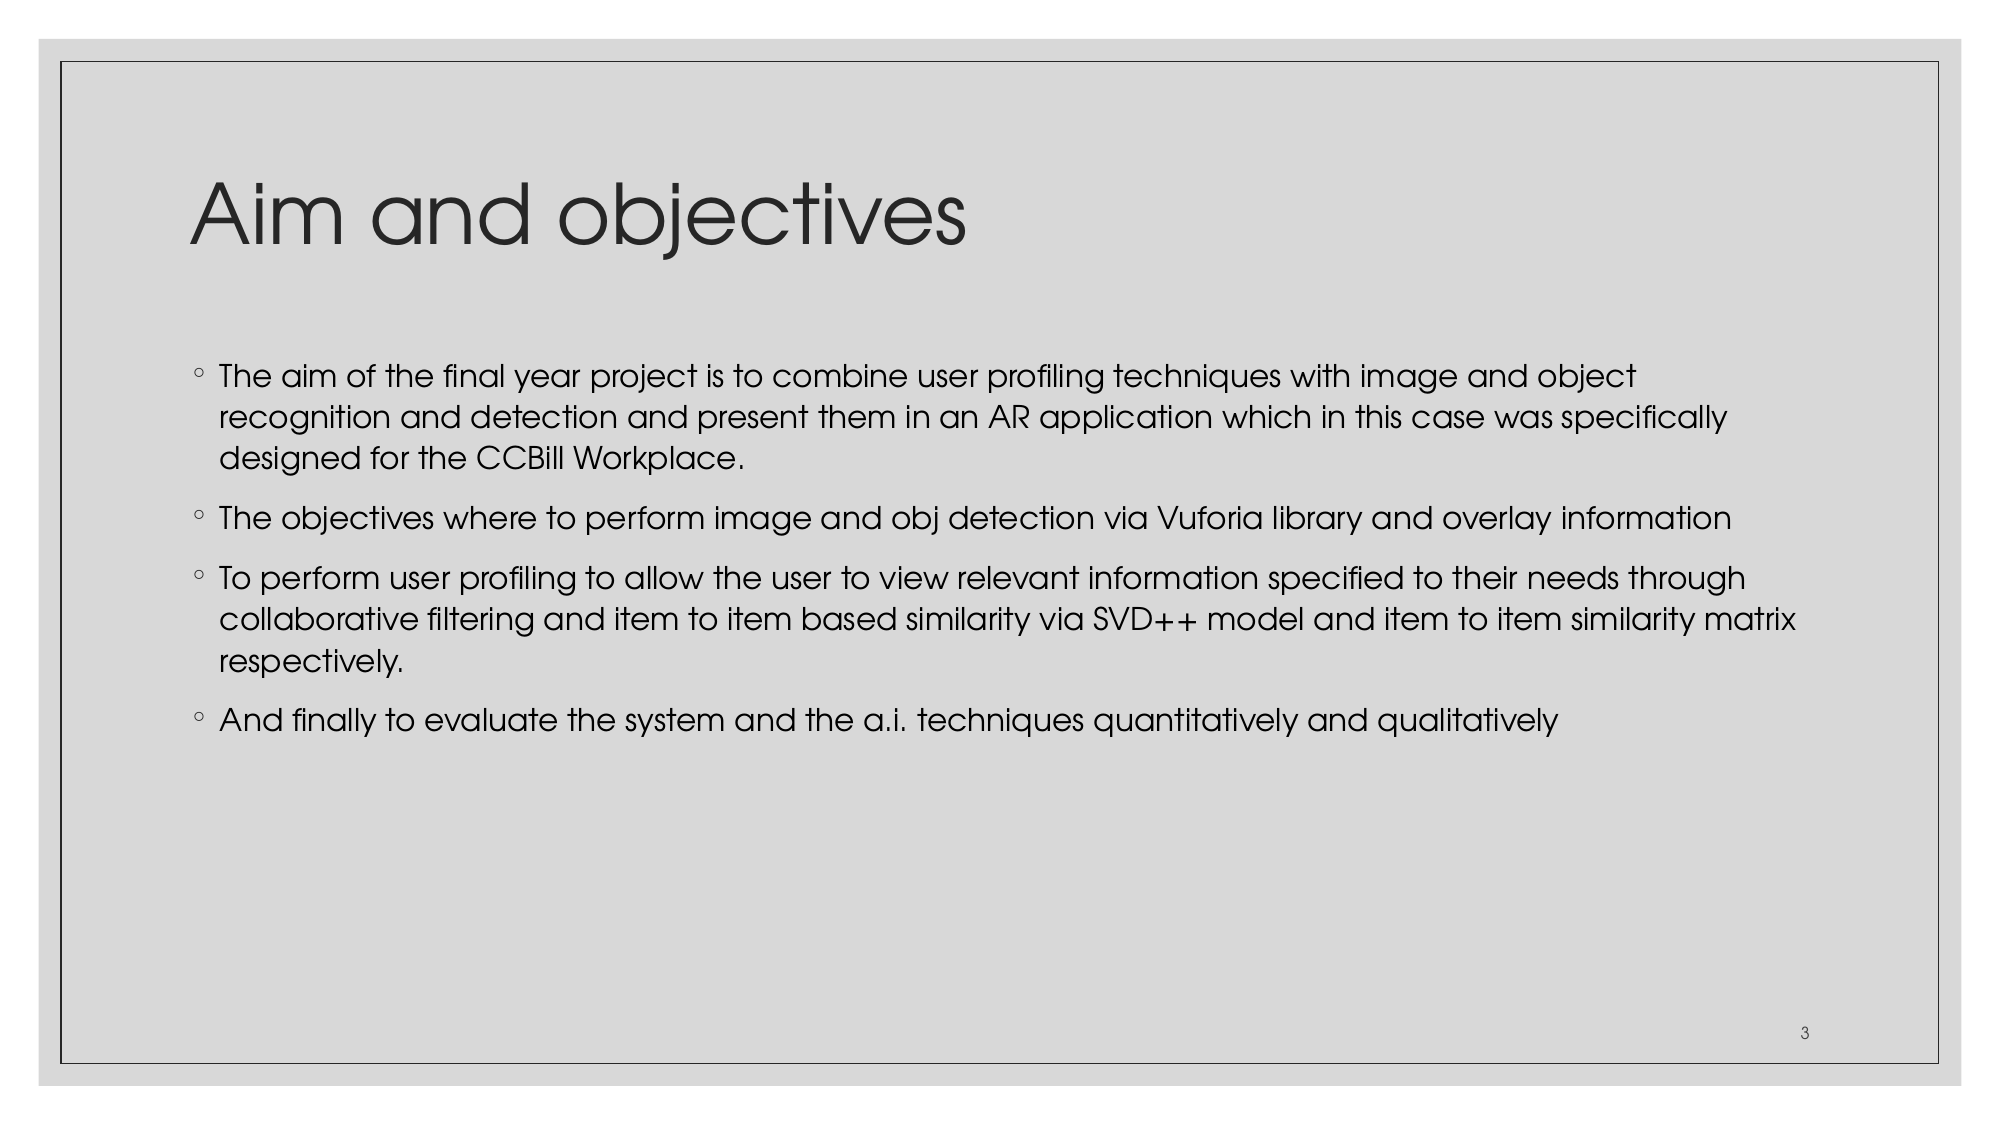

# Aim and objectives
The aim of the final year project is to combine user profiling techniques with image and object recognition and detection and present them in an AR application which in this case was specifically designed for the CCBill Workplace.
The objectives where to perform image and obj detection via Vuforia library and overlay information
To perform user profiling to allow the user to view relevant information specified to their needs through collaborative filtering and item to item based similarity via SVD++ model and item to item similarity matrix respectively.
And finally to evaluate the system and the a.i. techniques quantitatively and qualitatively
3